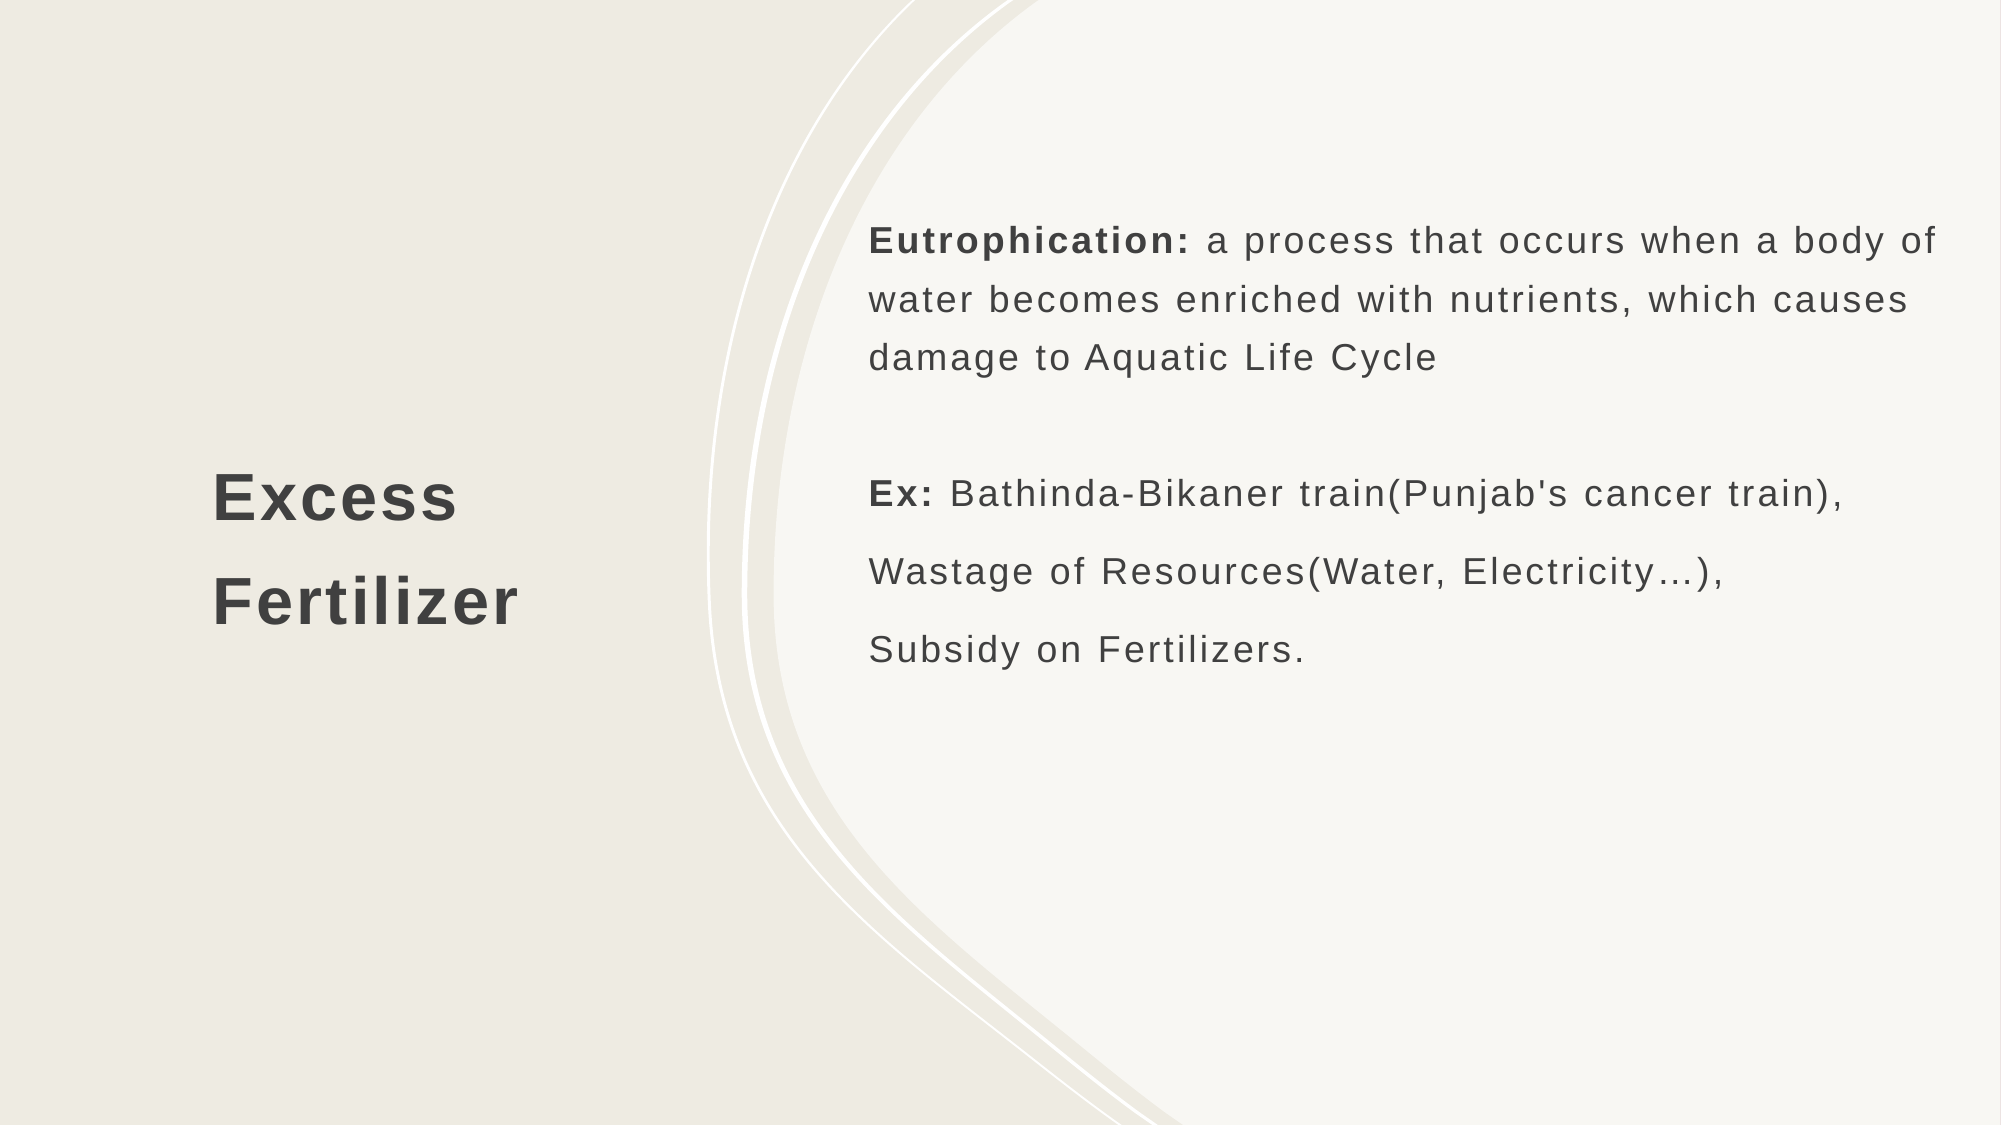

# Excess Fertilizer
Eutrophication: a process that occurs when a body of water becomes enriched with nutrients, which causes damage to Aquatic Life Cycle
Ex: Bathinda-Bikaner train(Punjab's cancer train),
Wastage of Resources(Water, Electricity…),
Subsidy on Fertilizers.